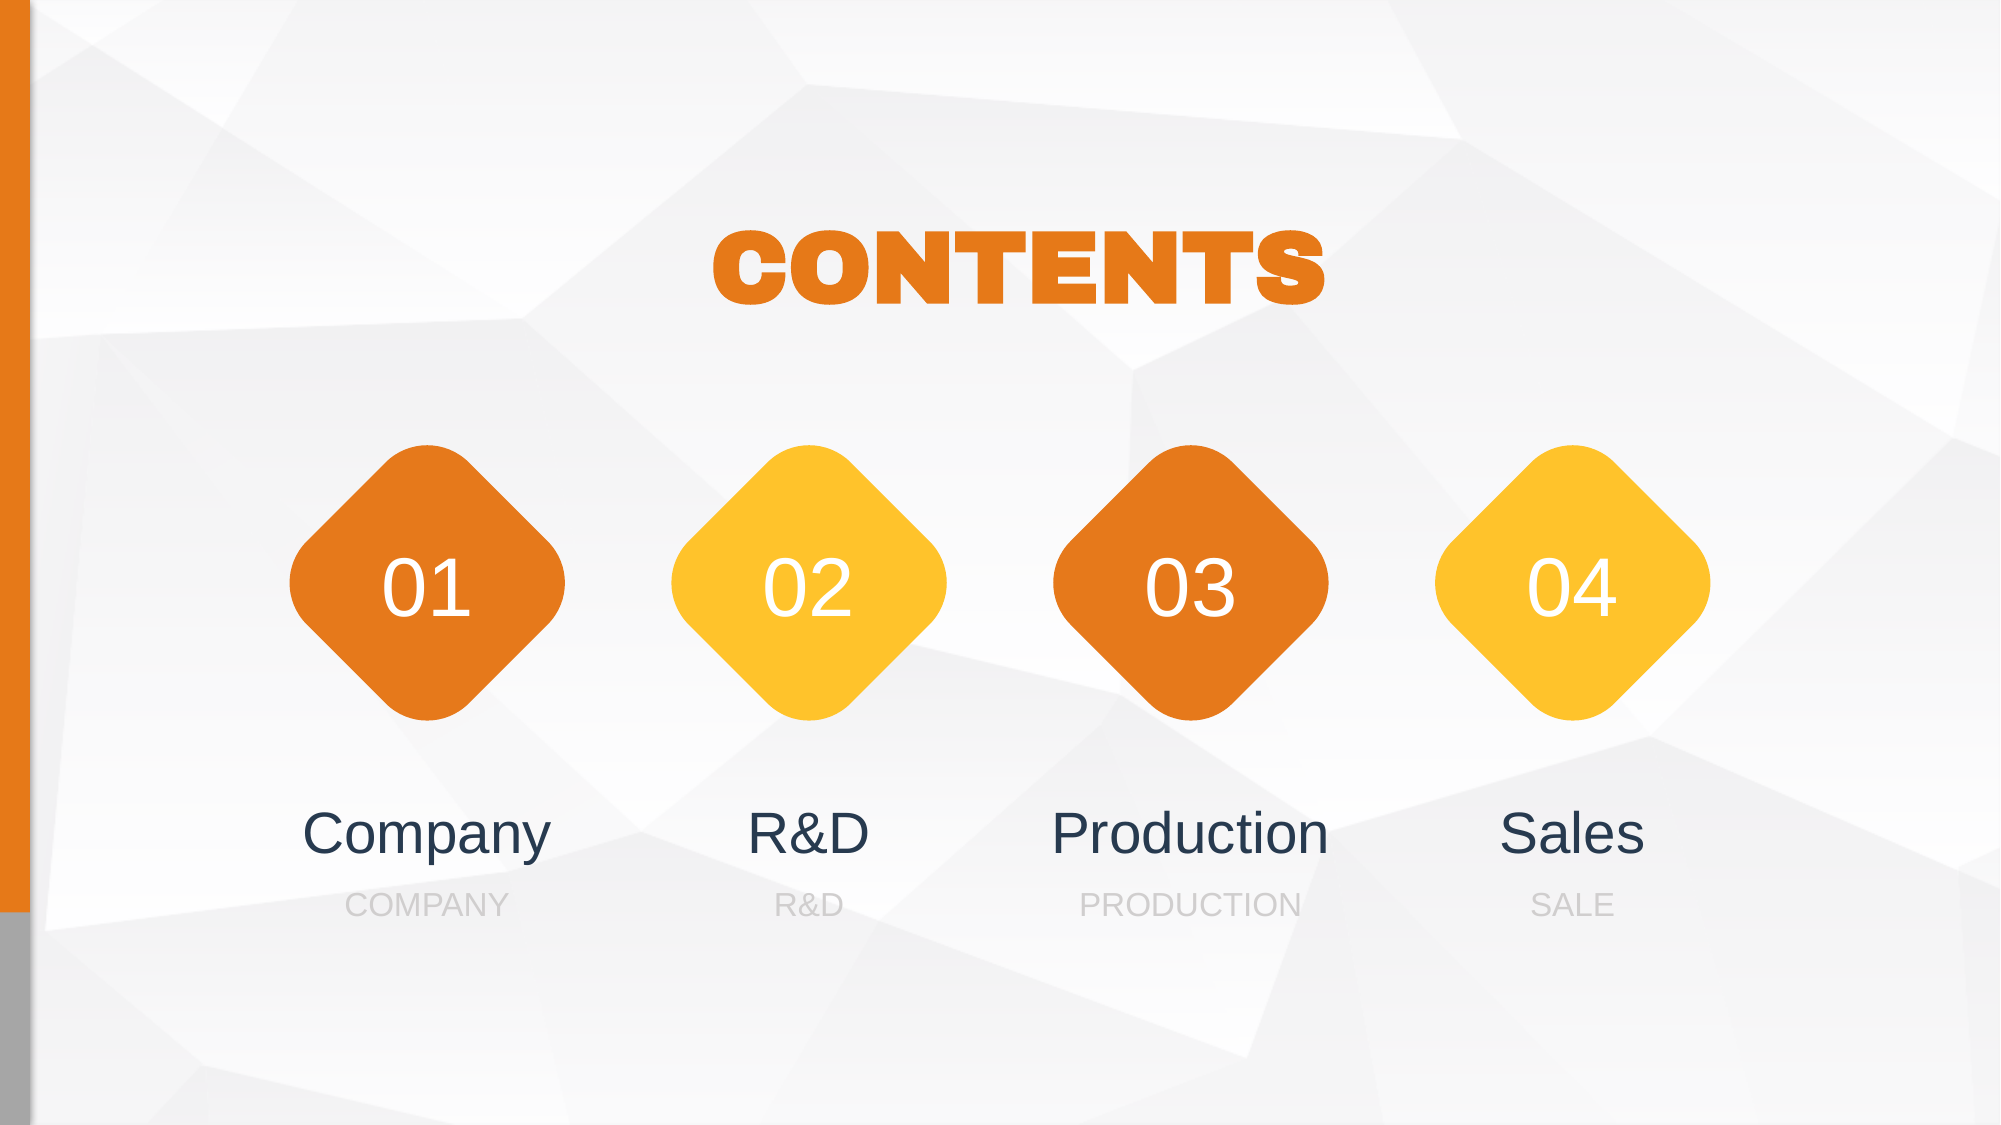

# CONTENTS
01
02
03
04
Company
COMPANY
R&D
R&D
Production
PRODUCTION
Sales
SALE